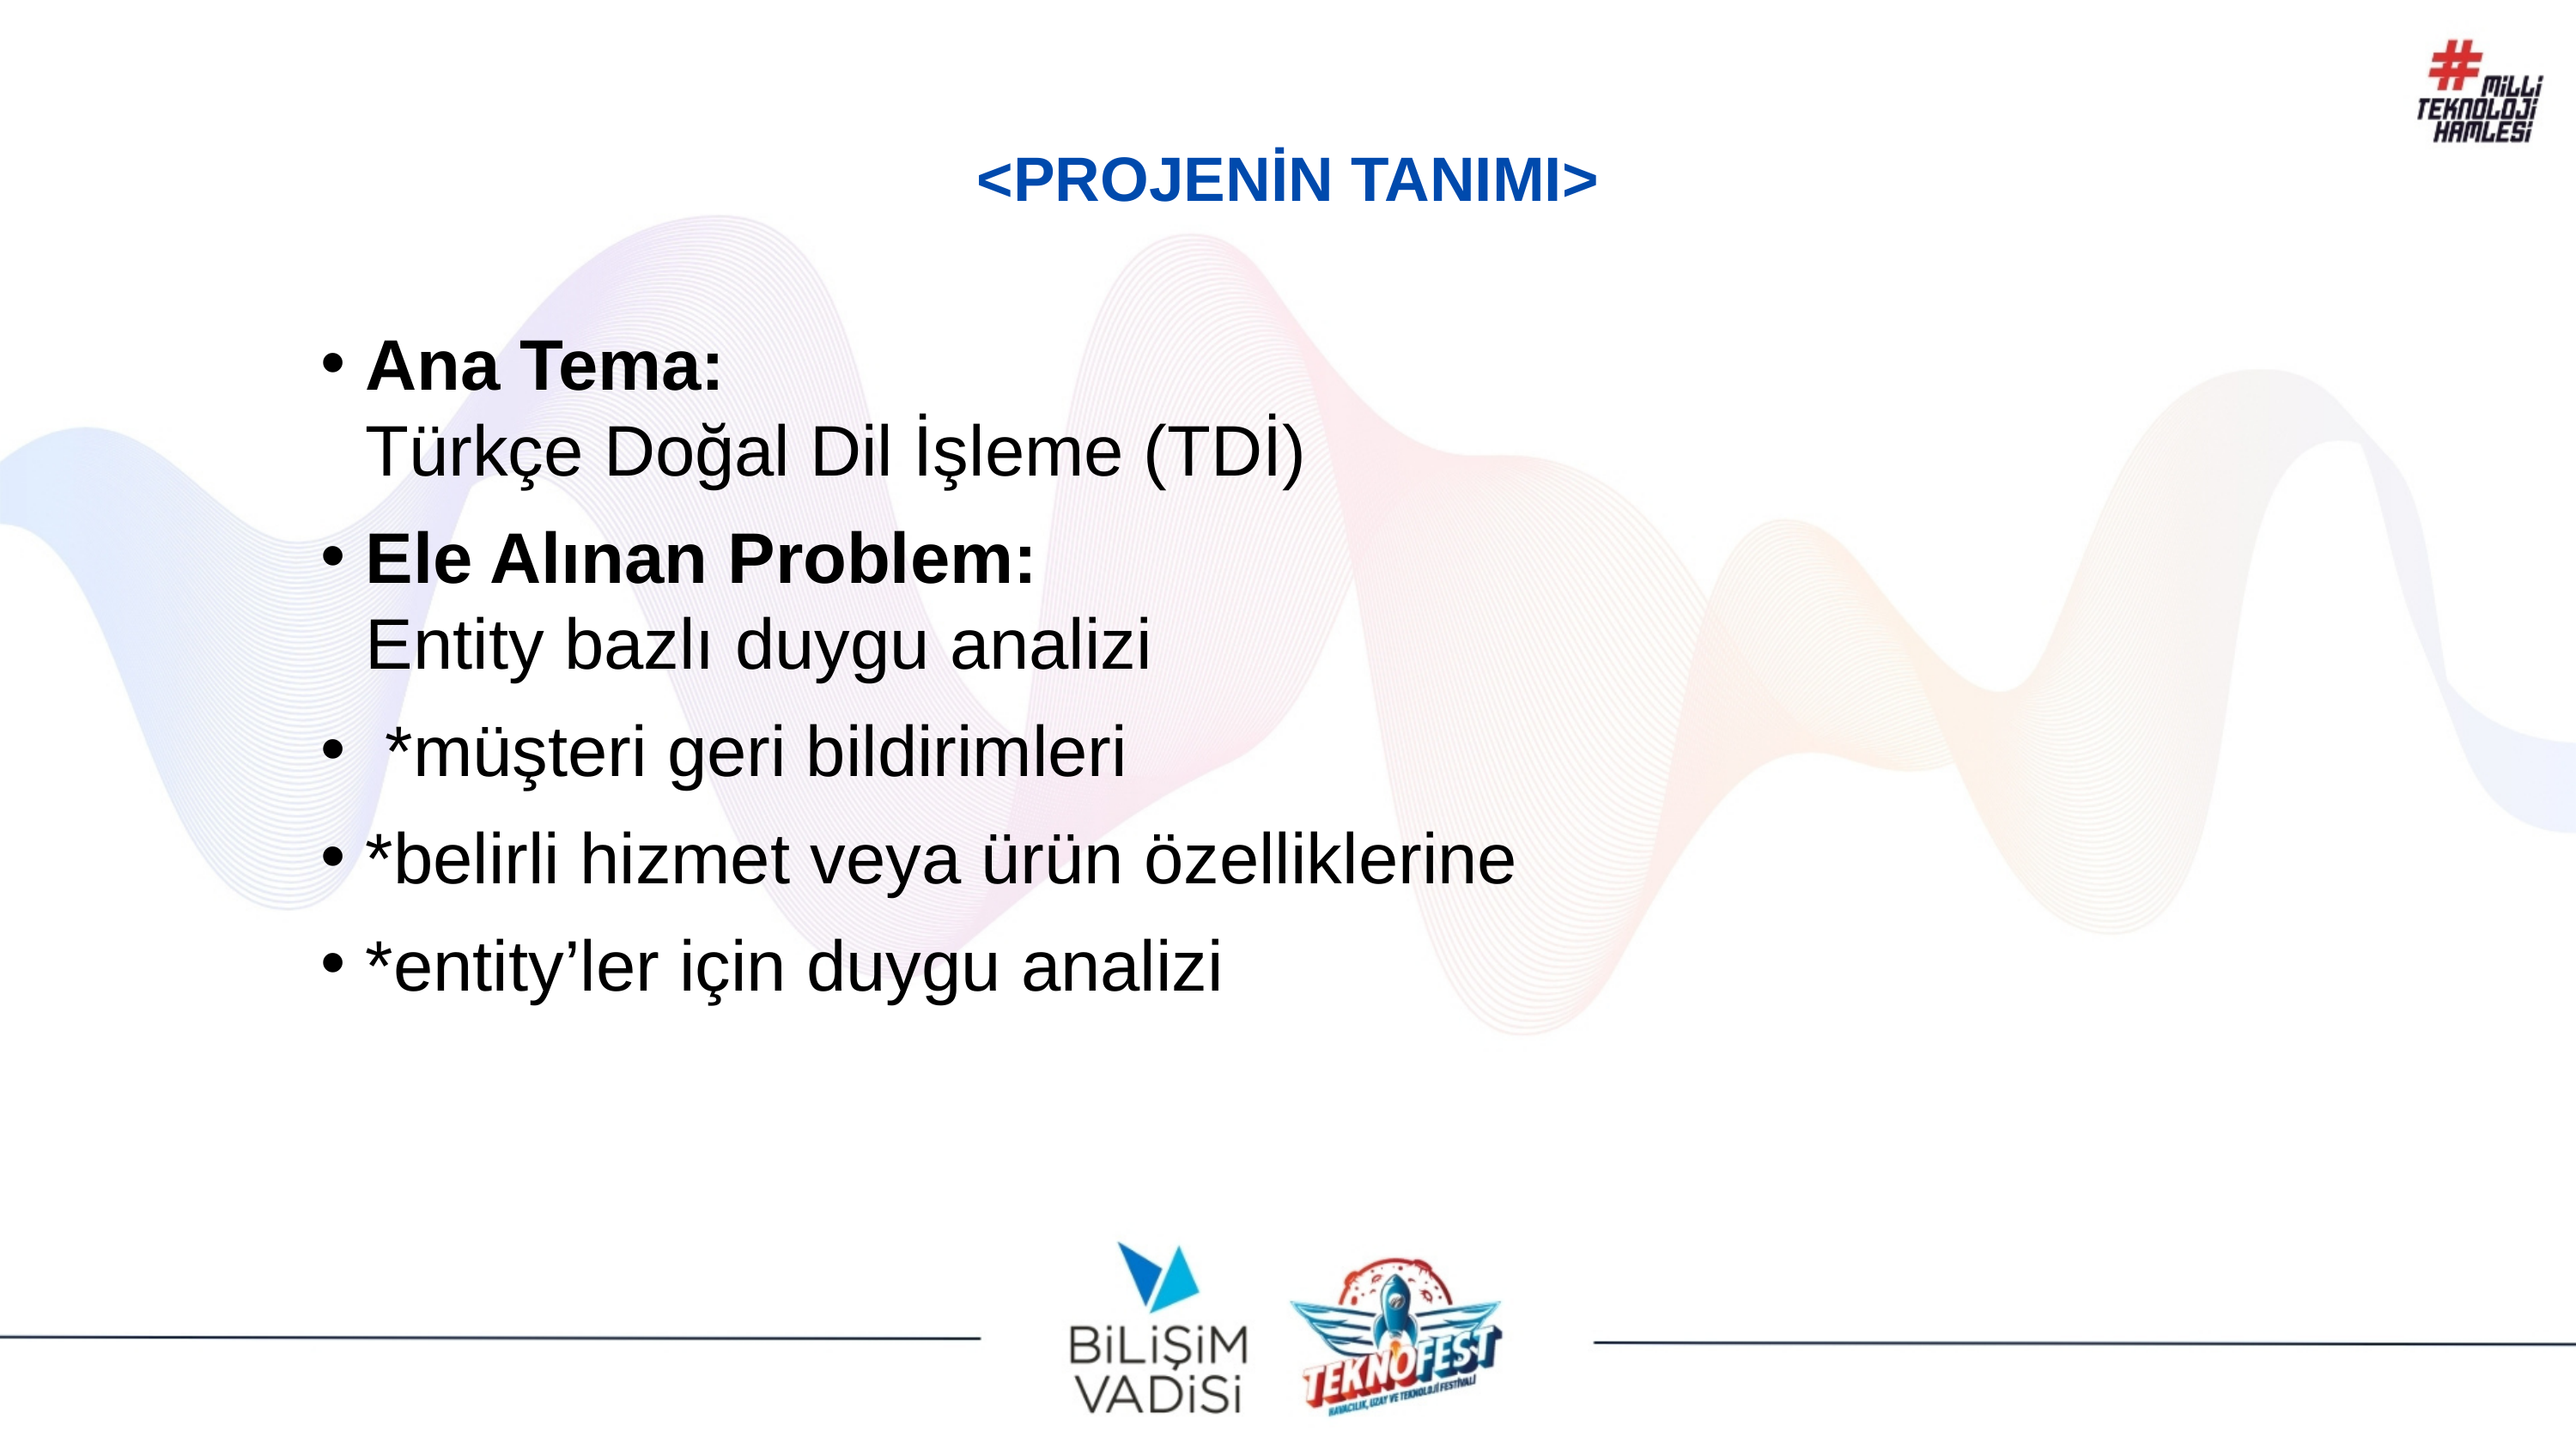

<PROJENİN TANIMI>
Ana Tema:
Türkçe Doğal Dil İşleme (TDİ)
Ele Alınan Problem:
Entity bazlı duygu analizi
 *müşteri geri bildirimleri
*belirli hizmet veya ürün özelliklerine
*entity’ler için duygu analizi